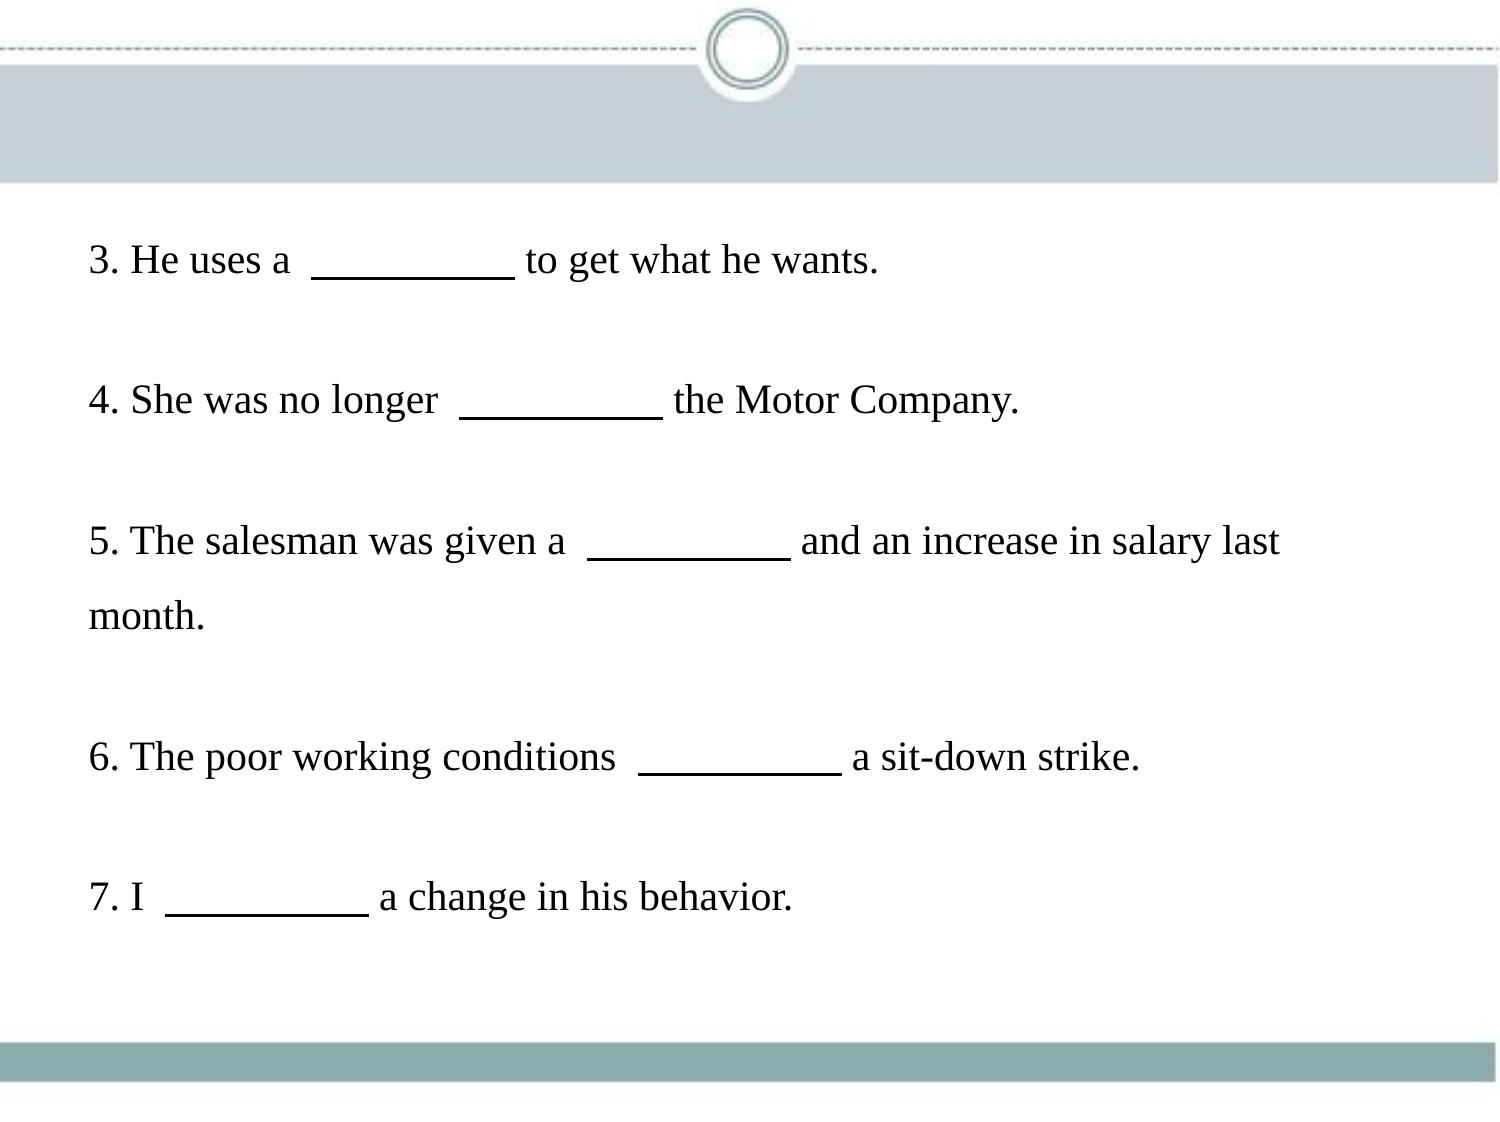

3. He uses a 　　　　    to get what he wants.
4. She was no longer 　　　　    the Motor Company.
5. The salesman was given a 　　　　    and an increase in salary last
month.
6. The poor working conditions 　　　　    a sit-down strike.
7. I 　　　　    a change in his behavior.